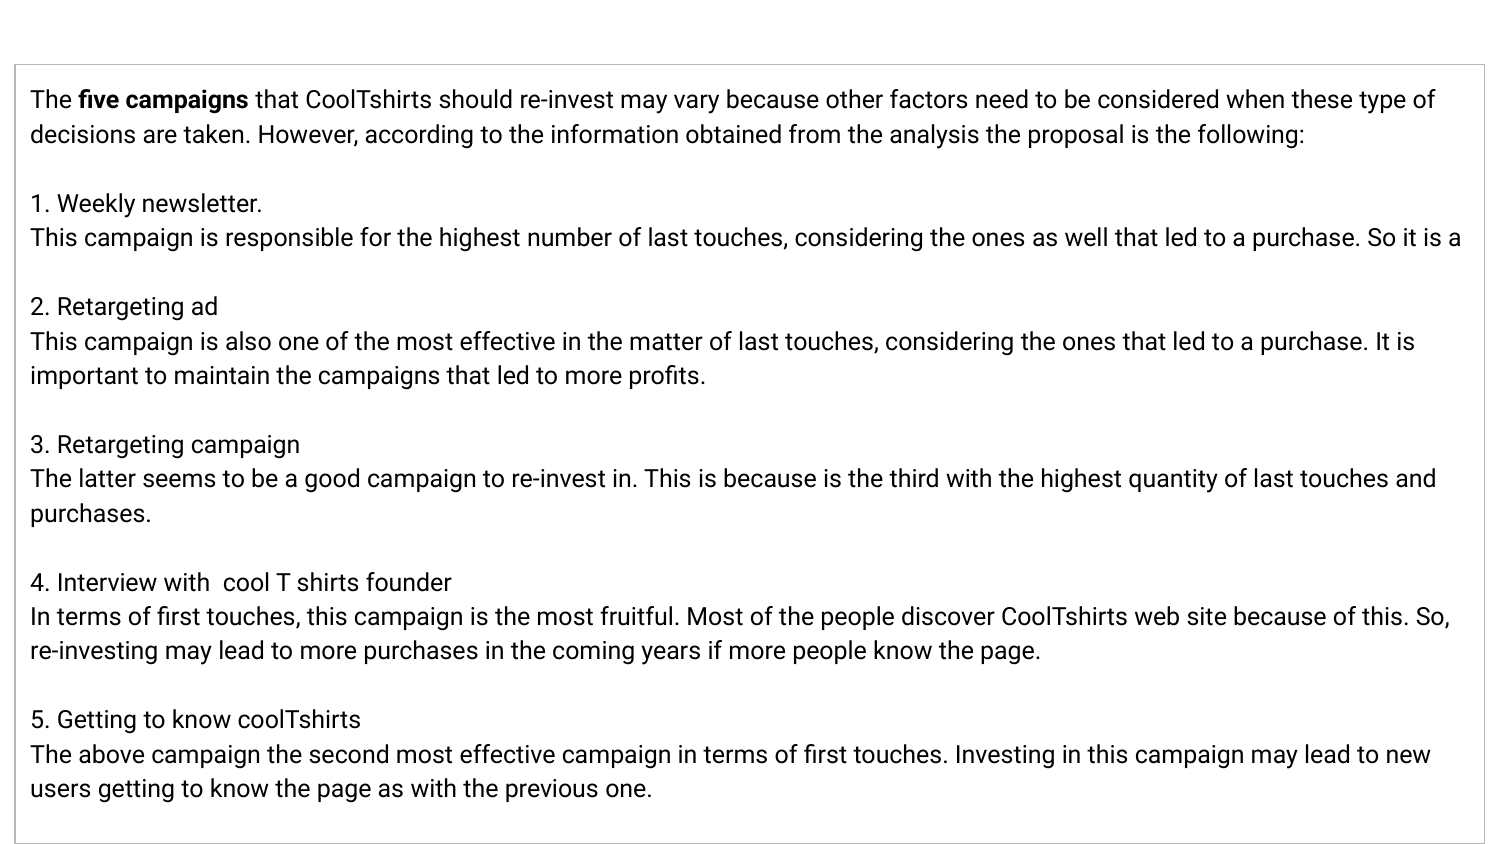

The five campaigns that CoolTshirts should re-invest may vary because other factors need to be considered when these type of decisions are taken. However, according to the information obtained from the analysis the proposal is the following:

1. Weekly newsletter.
This campaign is responsible for the highest number of last touches, considering the ones as well that led to a purchase. So it is a

2. Retargeting ad
This campaign is also one of the most effective in the matter of last touches, considering the ones that led to a purchase. It is important to maintain the campaigns that led to more profits.

3. Retargeting campaign
The latter seems to be a good campaign to re-invest in. This is because is the third with the highest quantity of last touches and purchases.

4. Interview with  cool T shirts founder
In terms of first touches, this campaign is the most fruitful. Most of the people discover CoolTshirts web site because of this. So, re-investing may lead to more purchases in the coming years if more people know the page.

5. Getting to know coolTshirts
The above campaign the second most effective campaign in terms of first touches. Investing in this campaign may lead to new users getting to know the page as with the previous one.